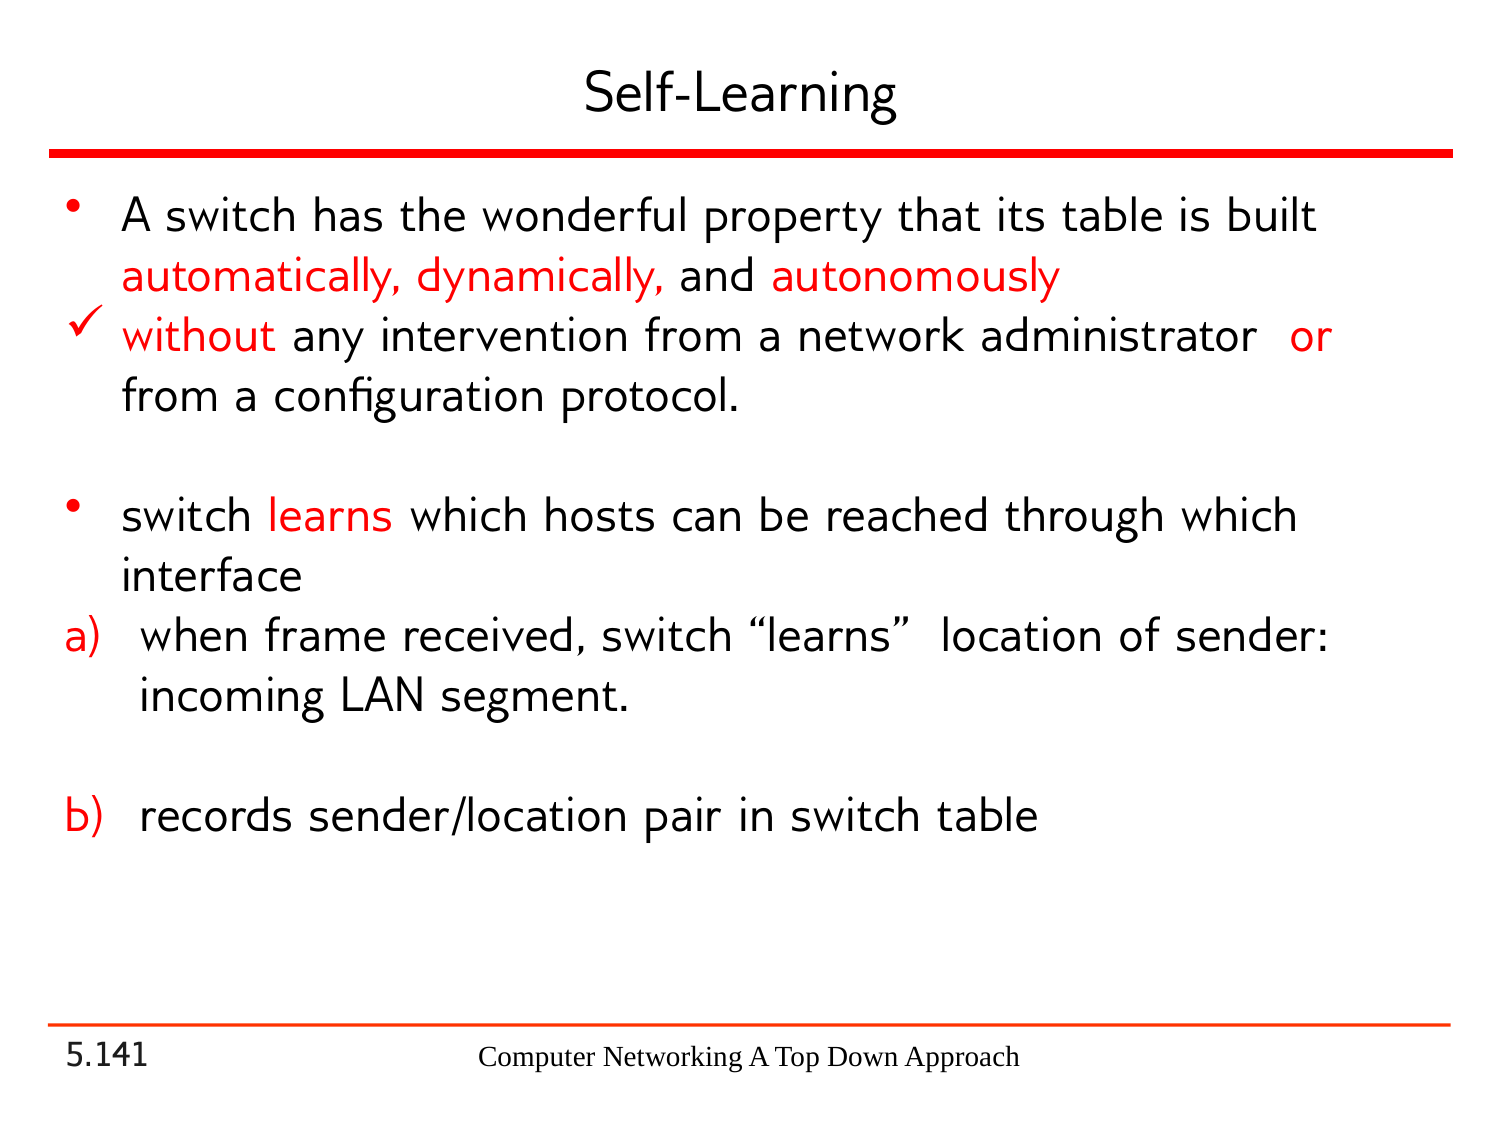

# Self-Learning
A switch has the wonderful property that its table is built automatically, dynamically, and autonomously
without any intervention from a network administrator  or from a configuration protocol.

switch learns which hosts can be reached through which interface
when frame received, switch “learns”  location of sender: incoming LAN segment.

records sender/location pair in switch table